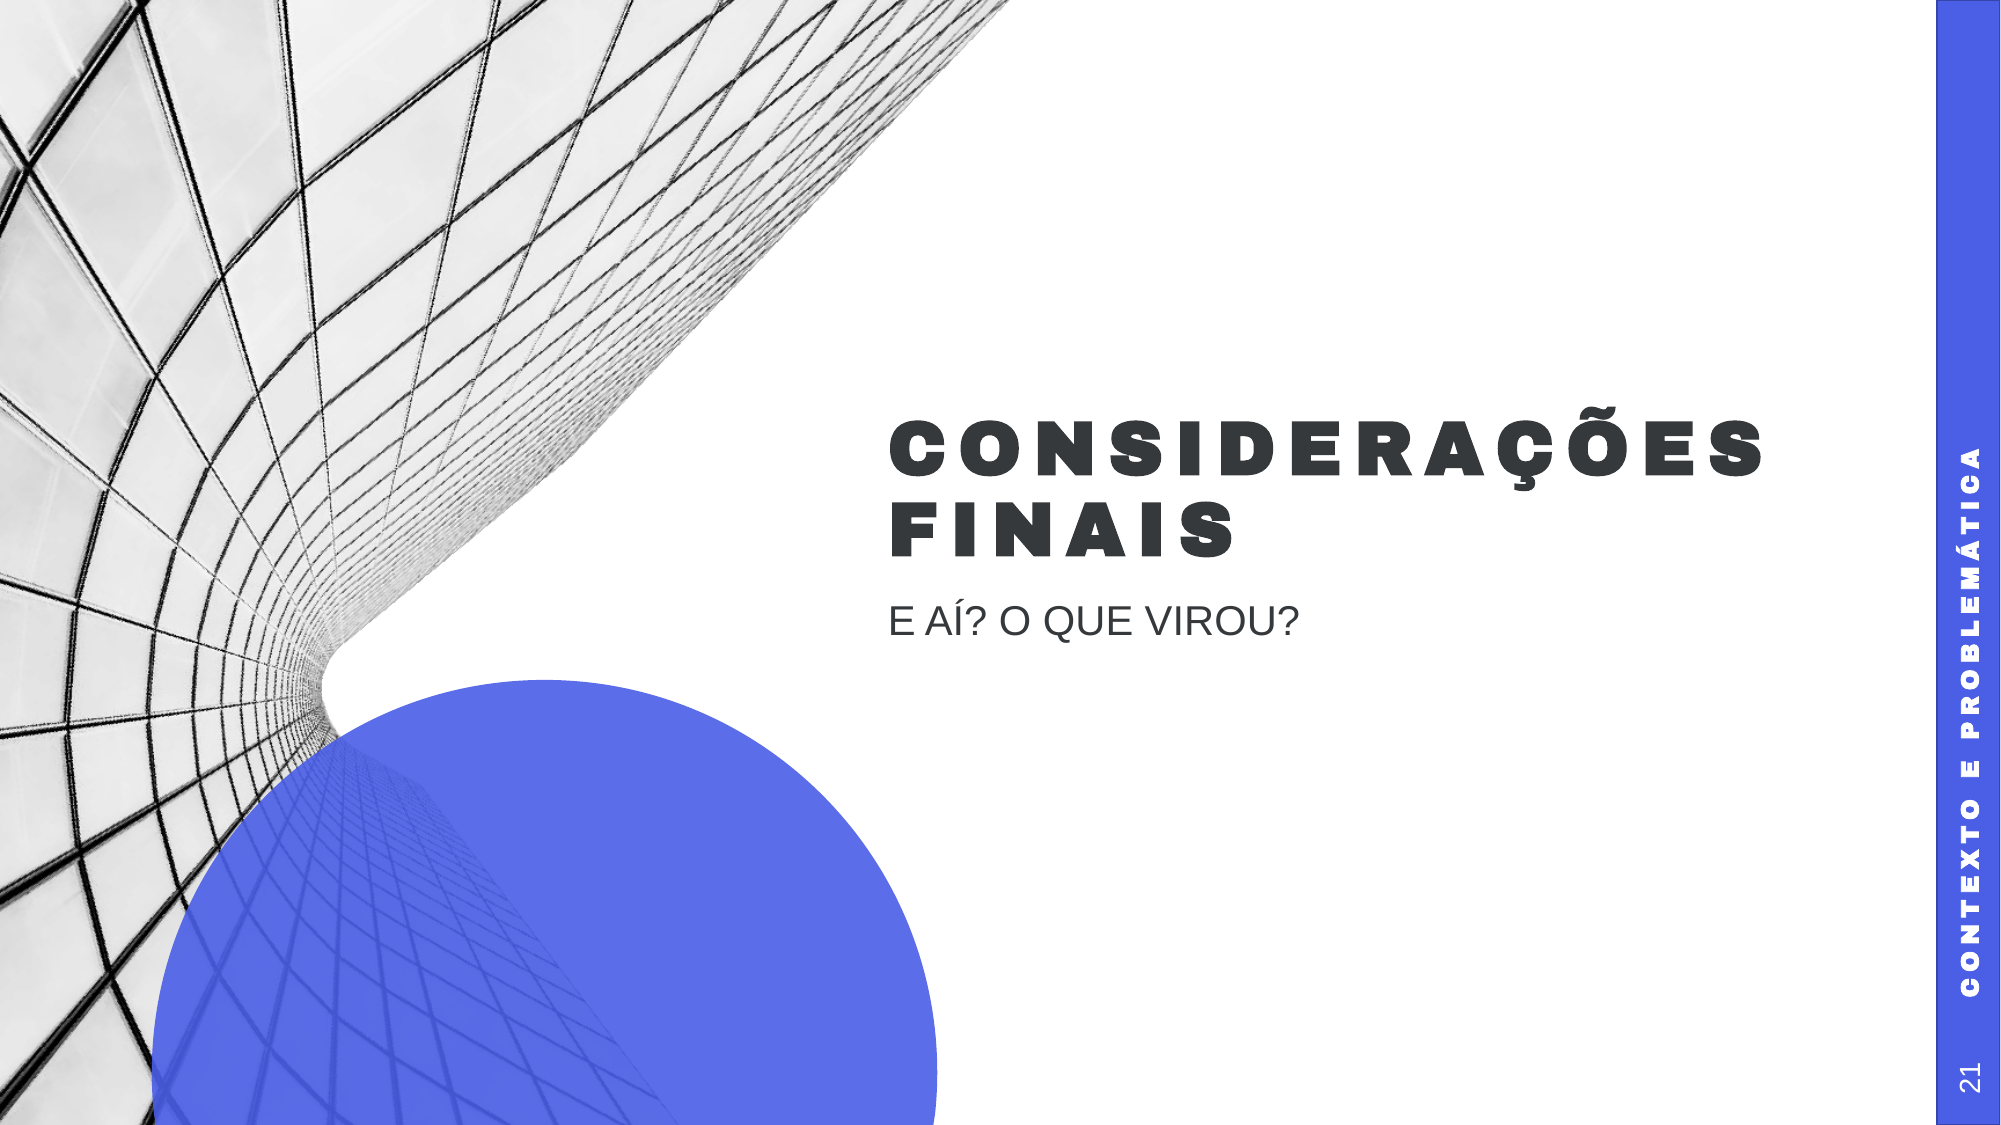

# Considerações finais
Contexto e problemática
E aí? O que virou?
21